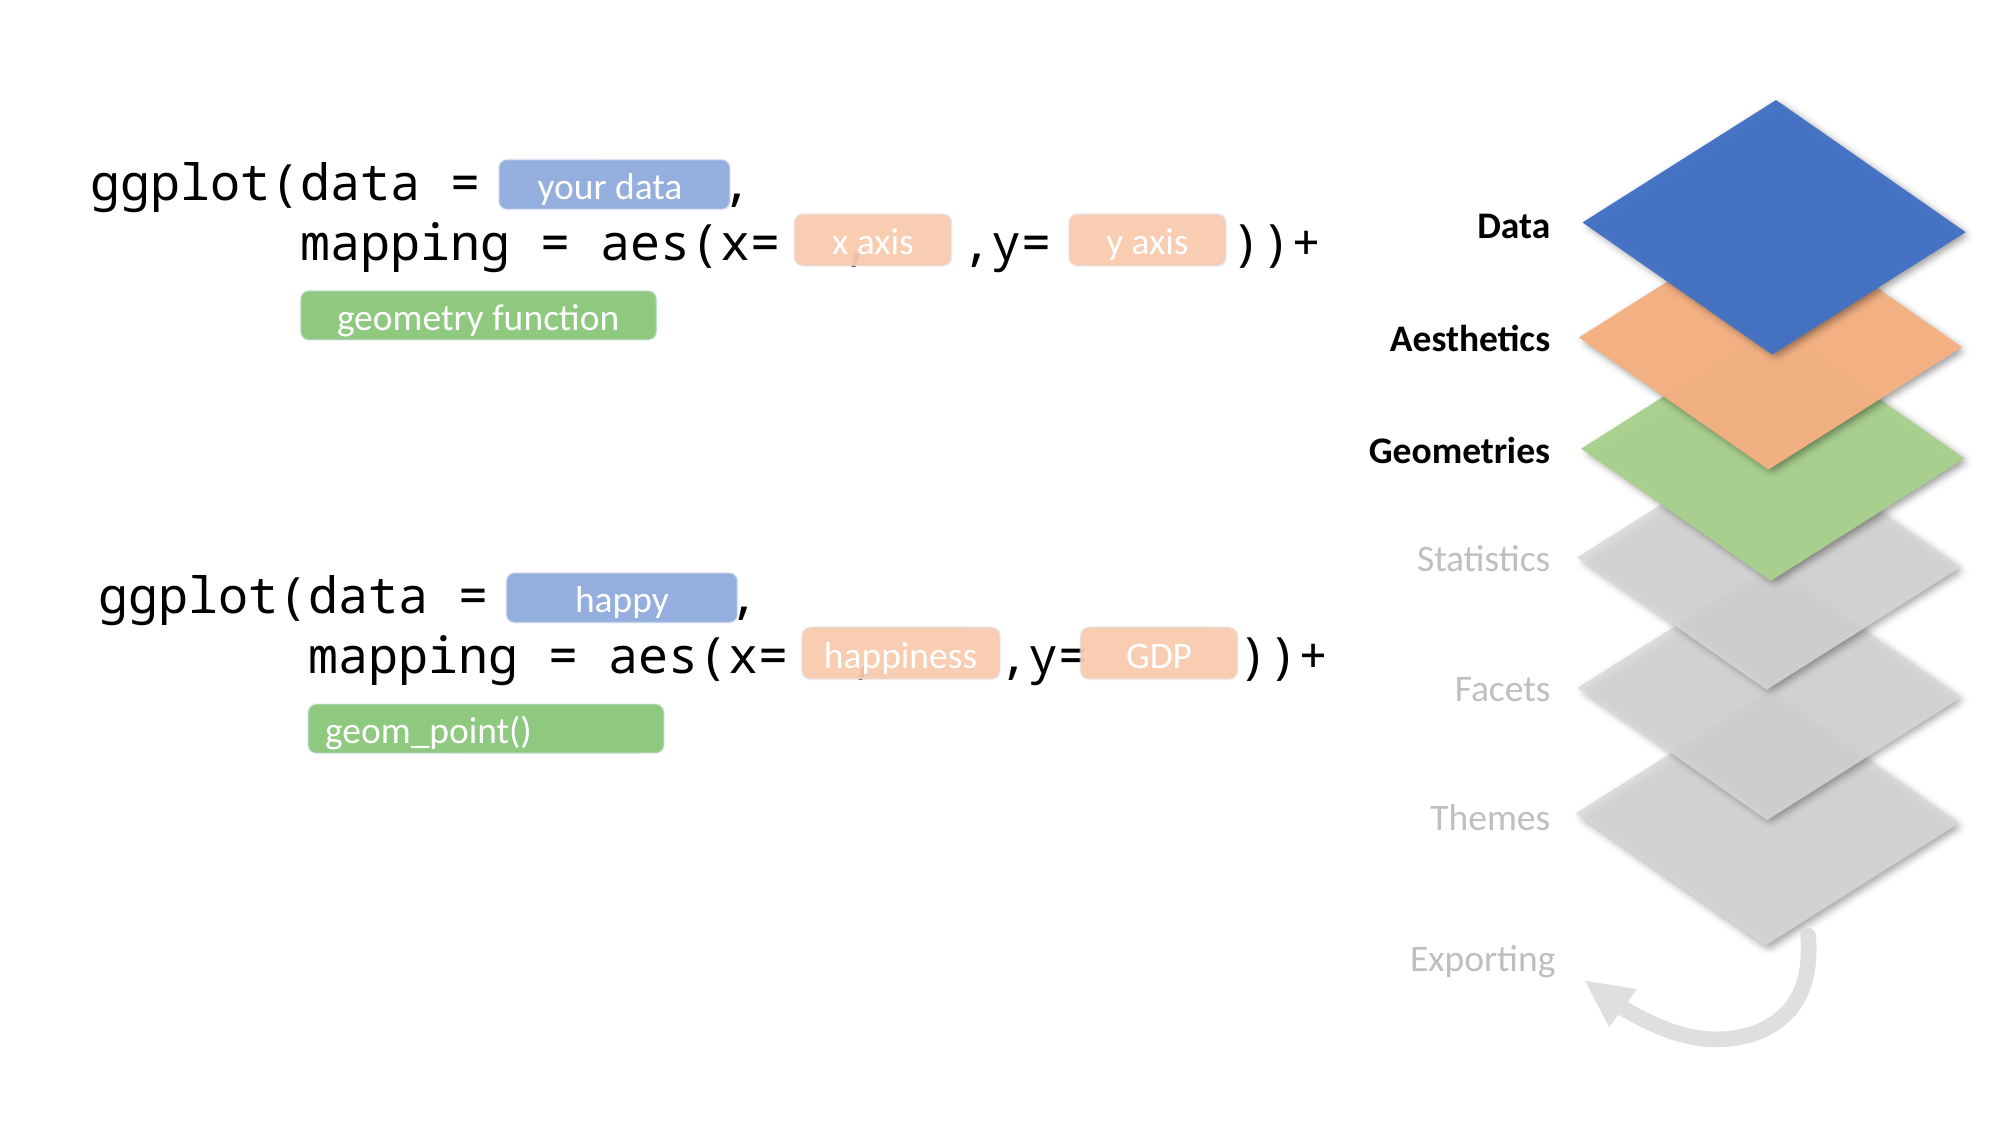

ggplot(data =        ,
	  mapping = aes(x=  ,   ,y=      ))+

your data
Data
x axis
y axis

geometry function
Aesthetics

Geometries

Statistics
ggplot(data =        ,
	  mapping = aes(x=  ,    ,y=     ))+

happy

happiness
GDP
Facets
geom_point()

Themes

Exporting